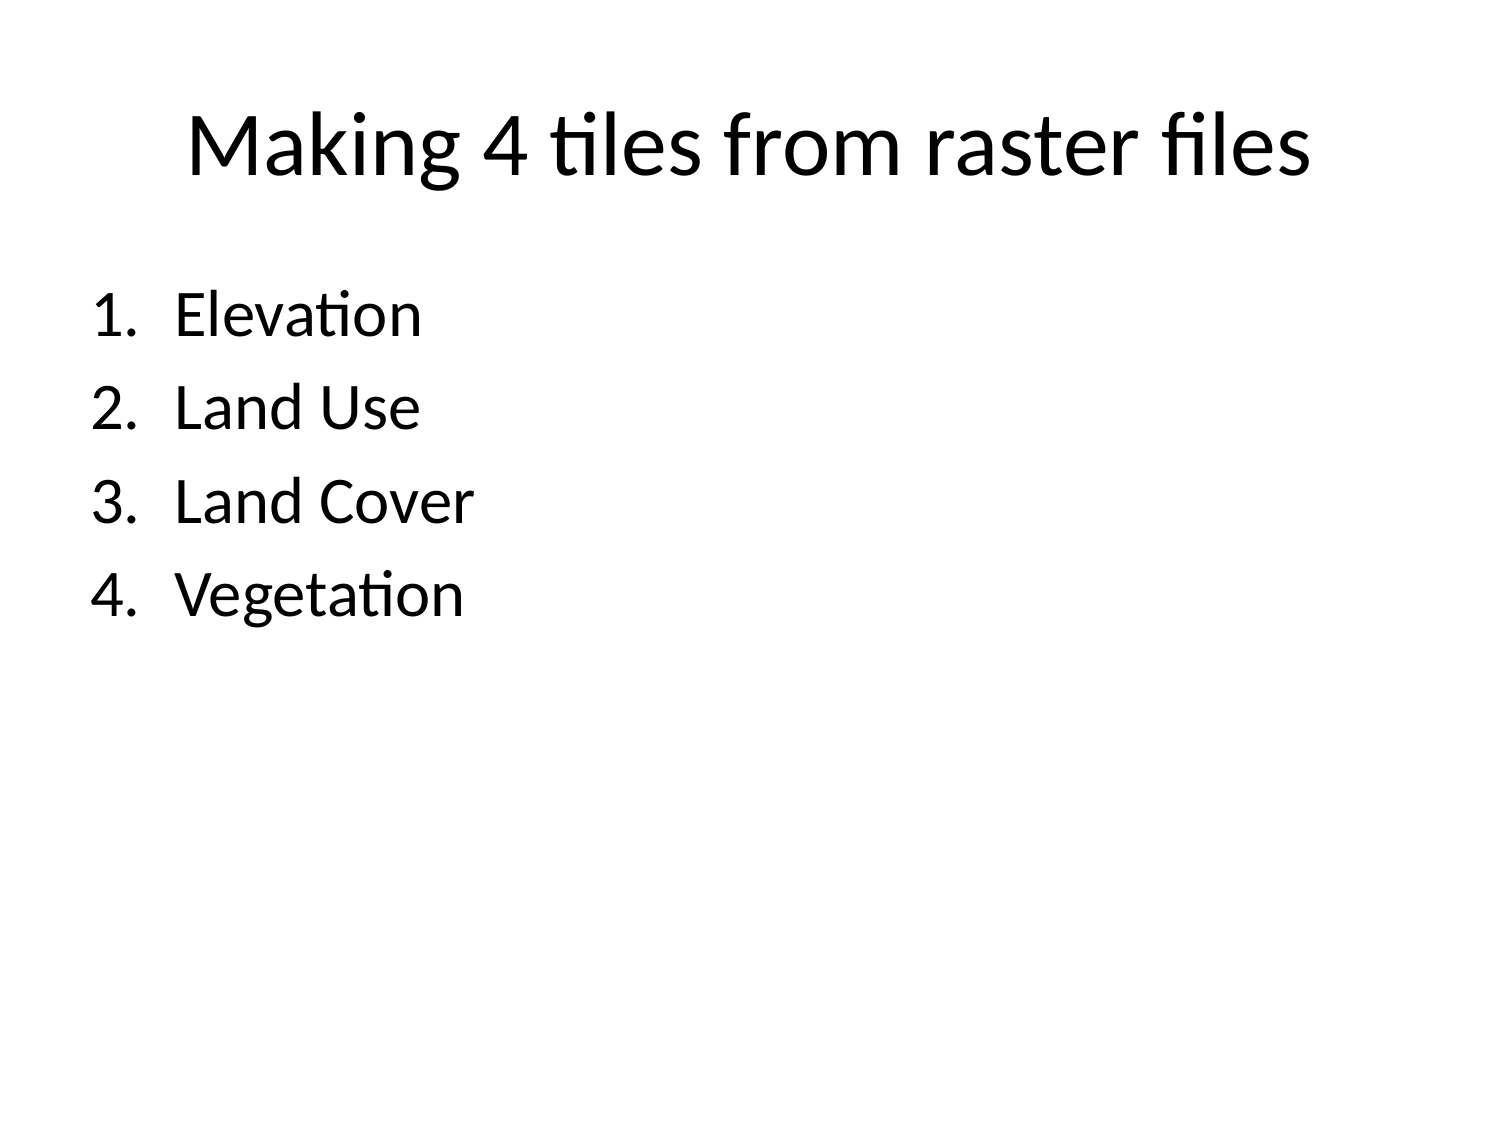

# Making 4 tiles from raster files
Elevation
Land Use
Land Cover
Vegetation